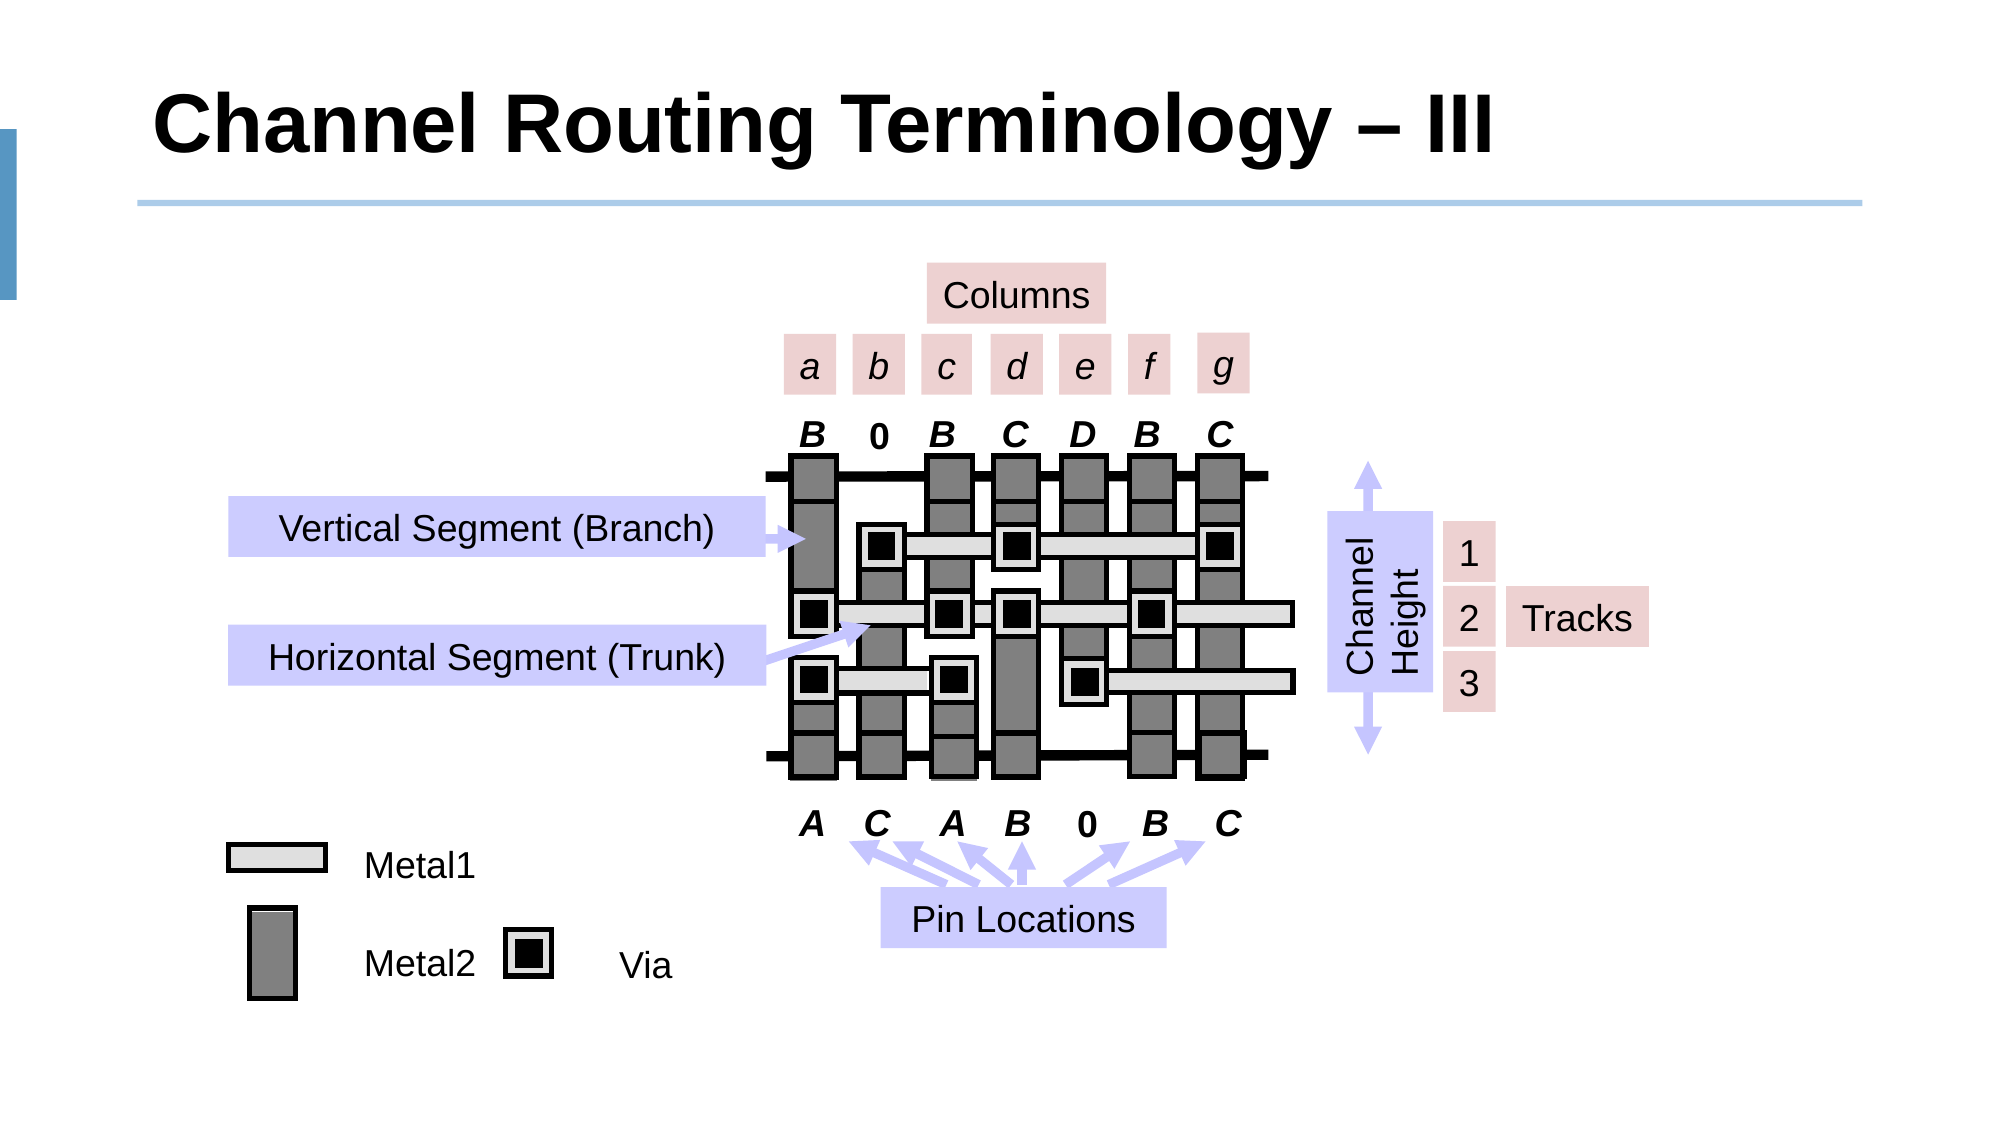

# Channel Routing Terminology – III
Columns
g
a
b
c
d
e
f
B
B
C
D
B
C
0

Vertical Segment (Branch)
1

Channel
Height
2
Tracks

Horizontal Segment (Trunk)

3

A
C
A
B
B
C
0
Metal1

Metal2
Via

Pin Locations